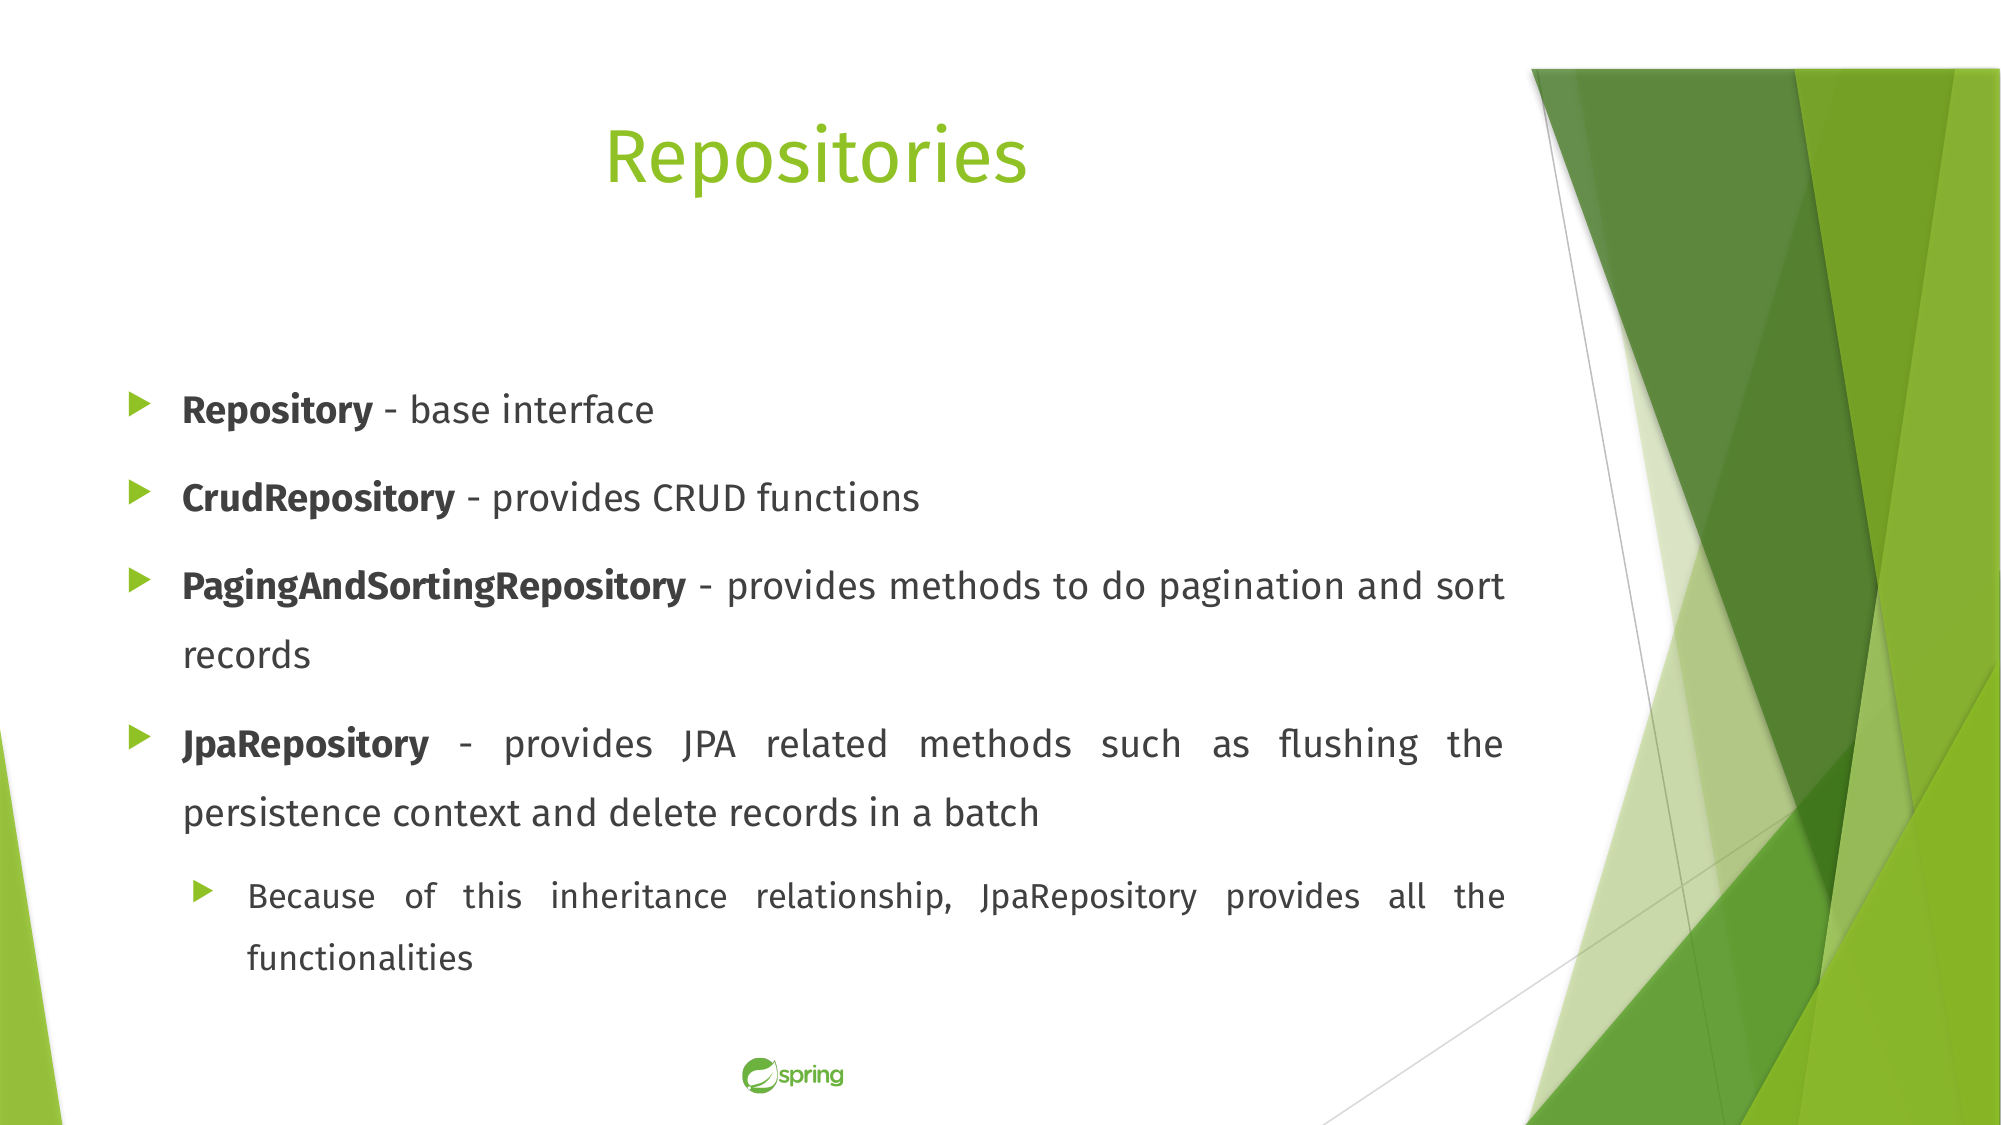

# Repositories
Repository - base interface
CrudRepository - provides CRUD functions
PagingAndSortingRepository - provides methods to do pagination and sort records
JpaRepository - provides JPA related methods such as flushing the persistence context and delete records in a batch
Because of this inheritance relationship, JpaRepository provides all the functionalities